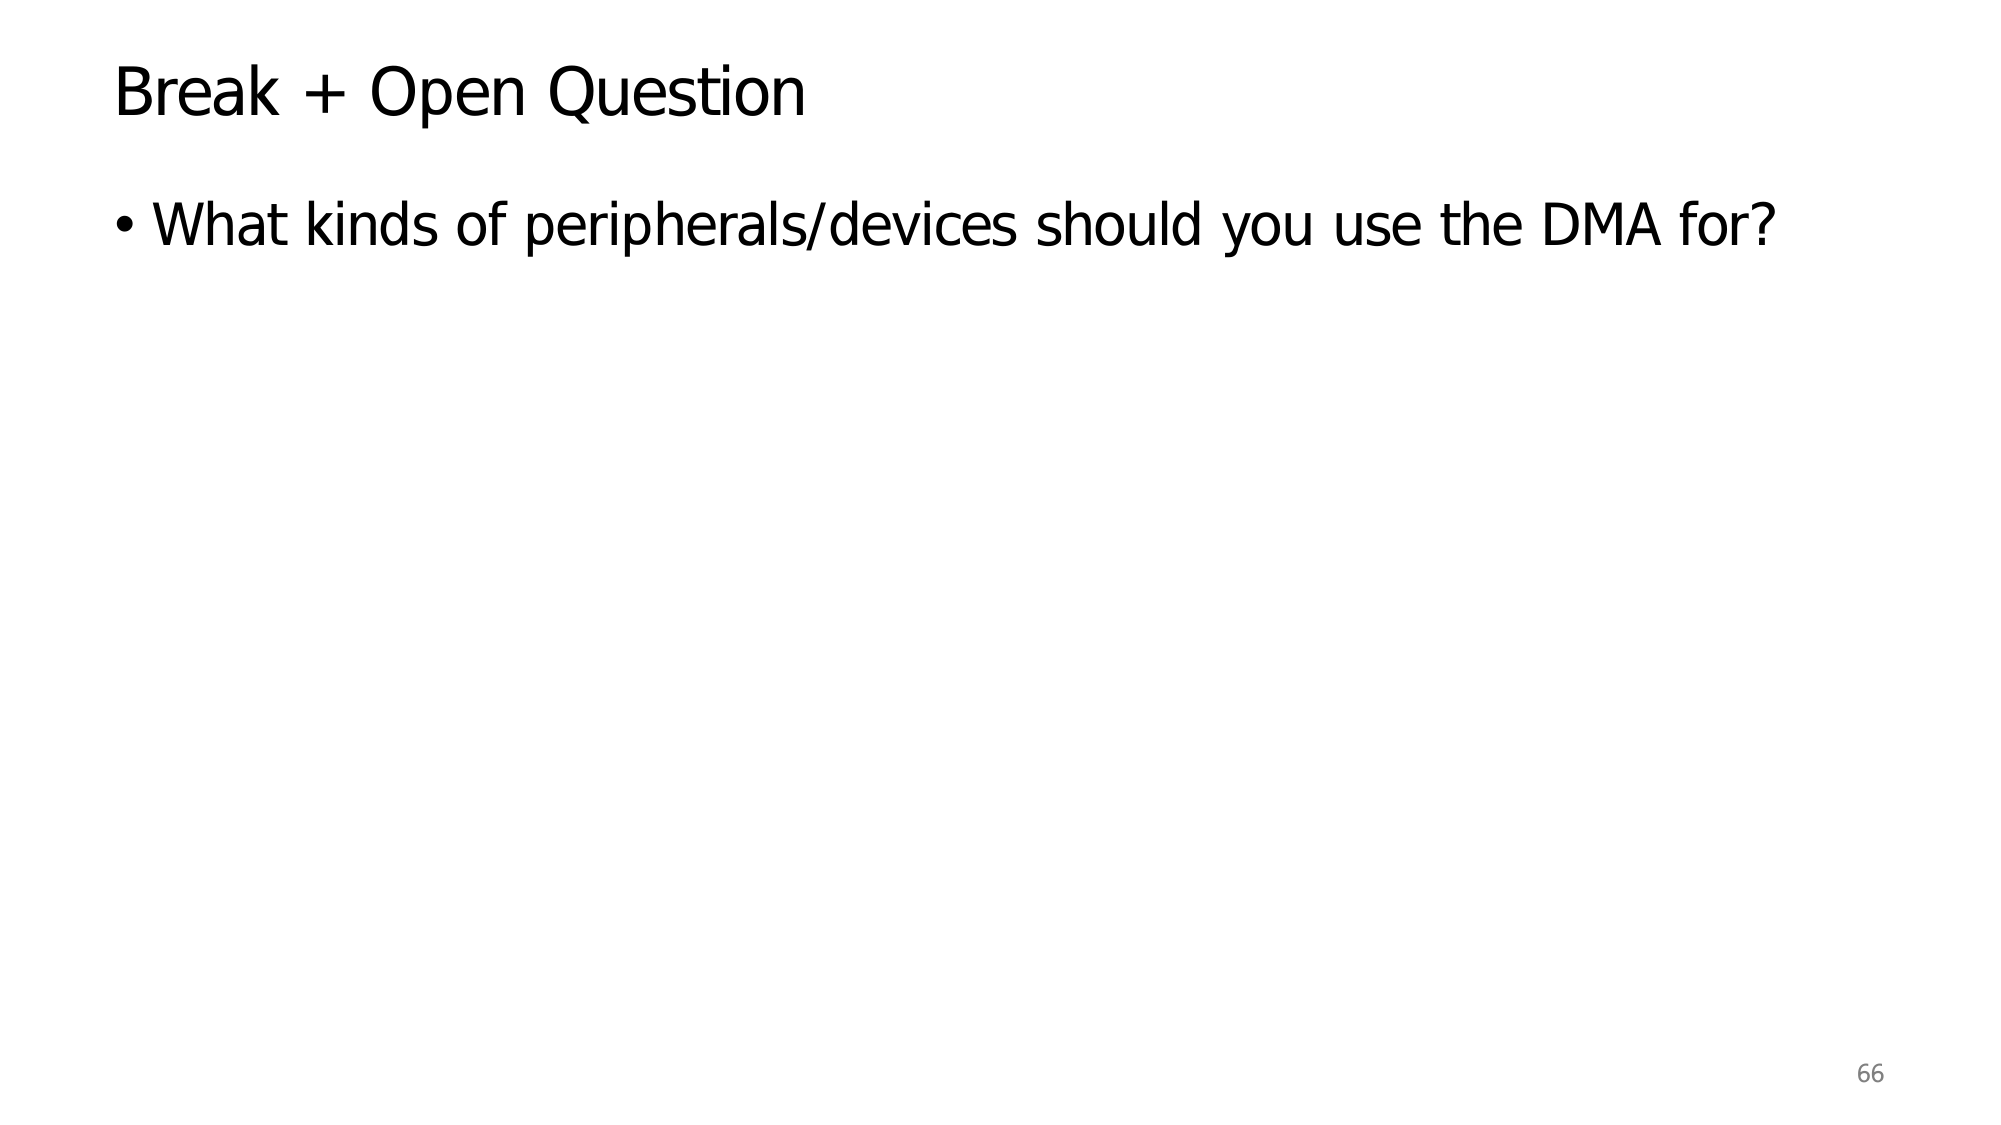

# Break + Open Question
What kinds of peripherals/devices should you use the DMA for?

66